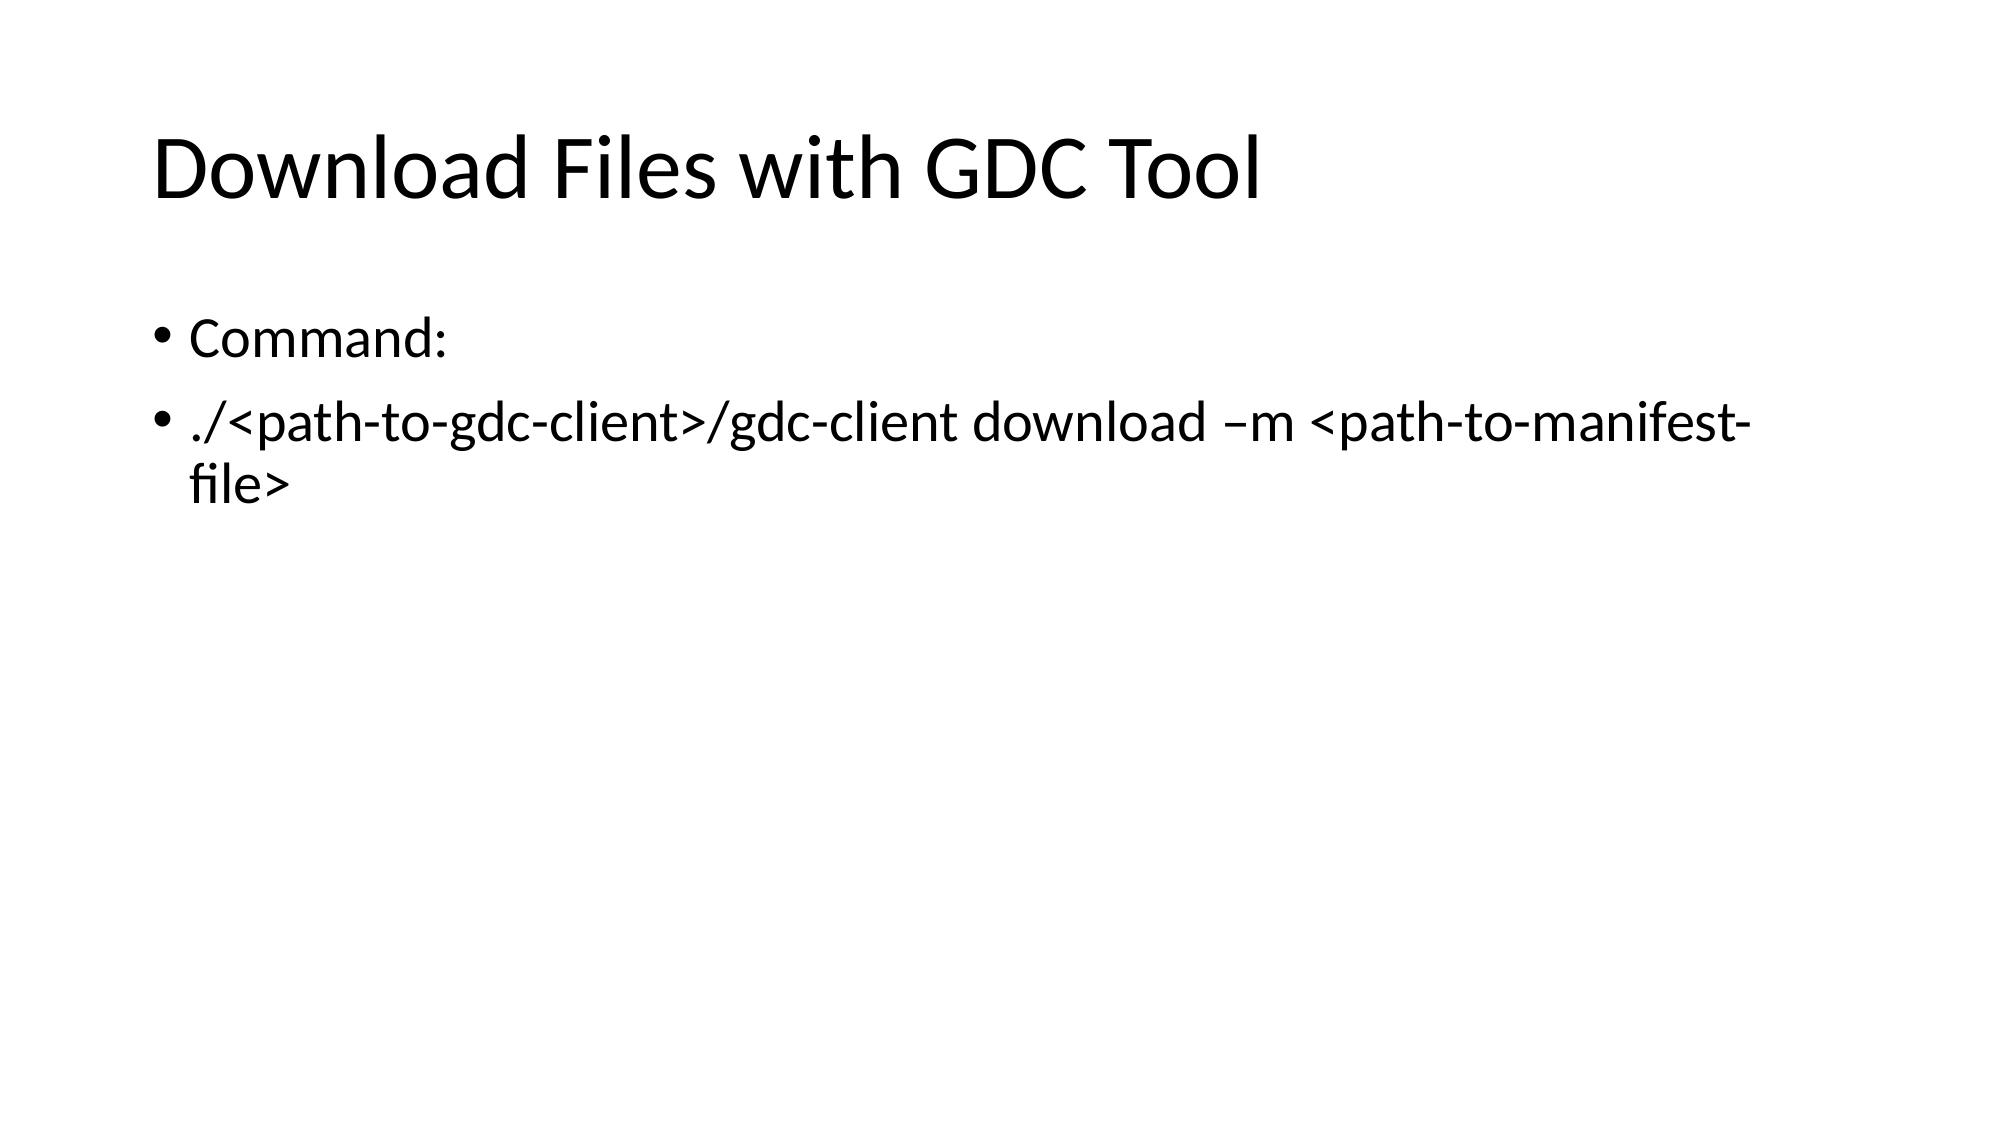

# Download Files with GDC Tool
Command:
./<path-to-gdc-client>/gdc-client download –m <path-to-manifest-file>